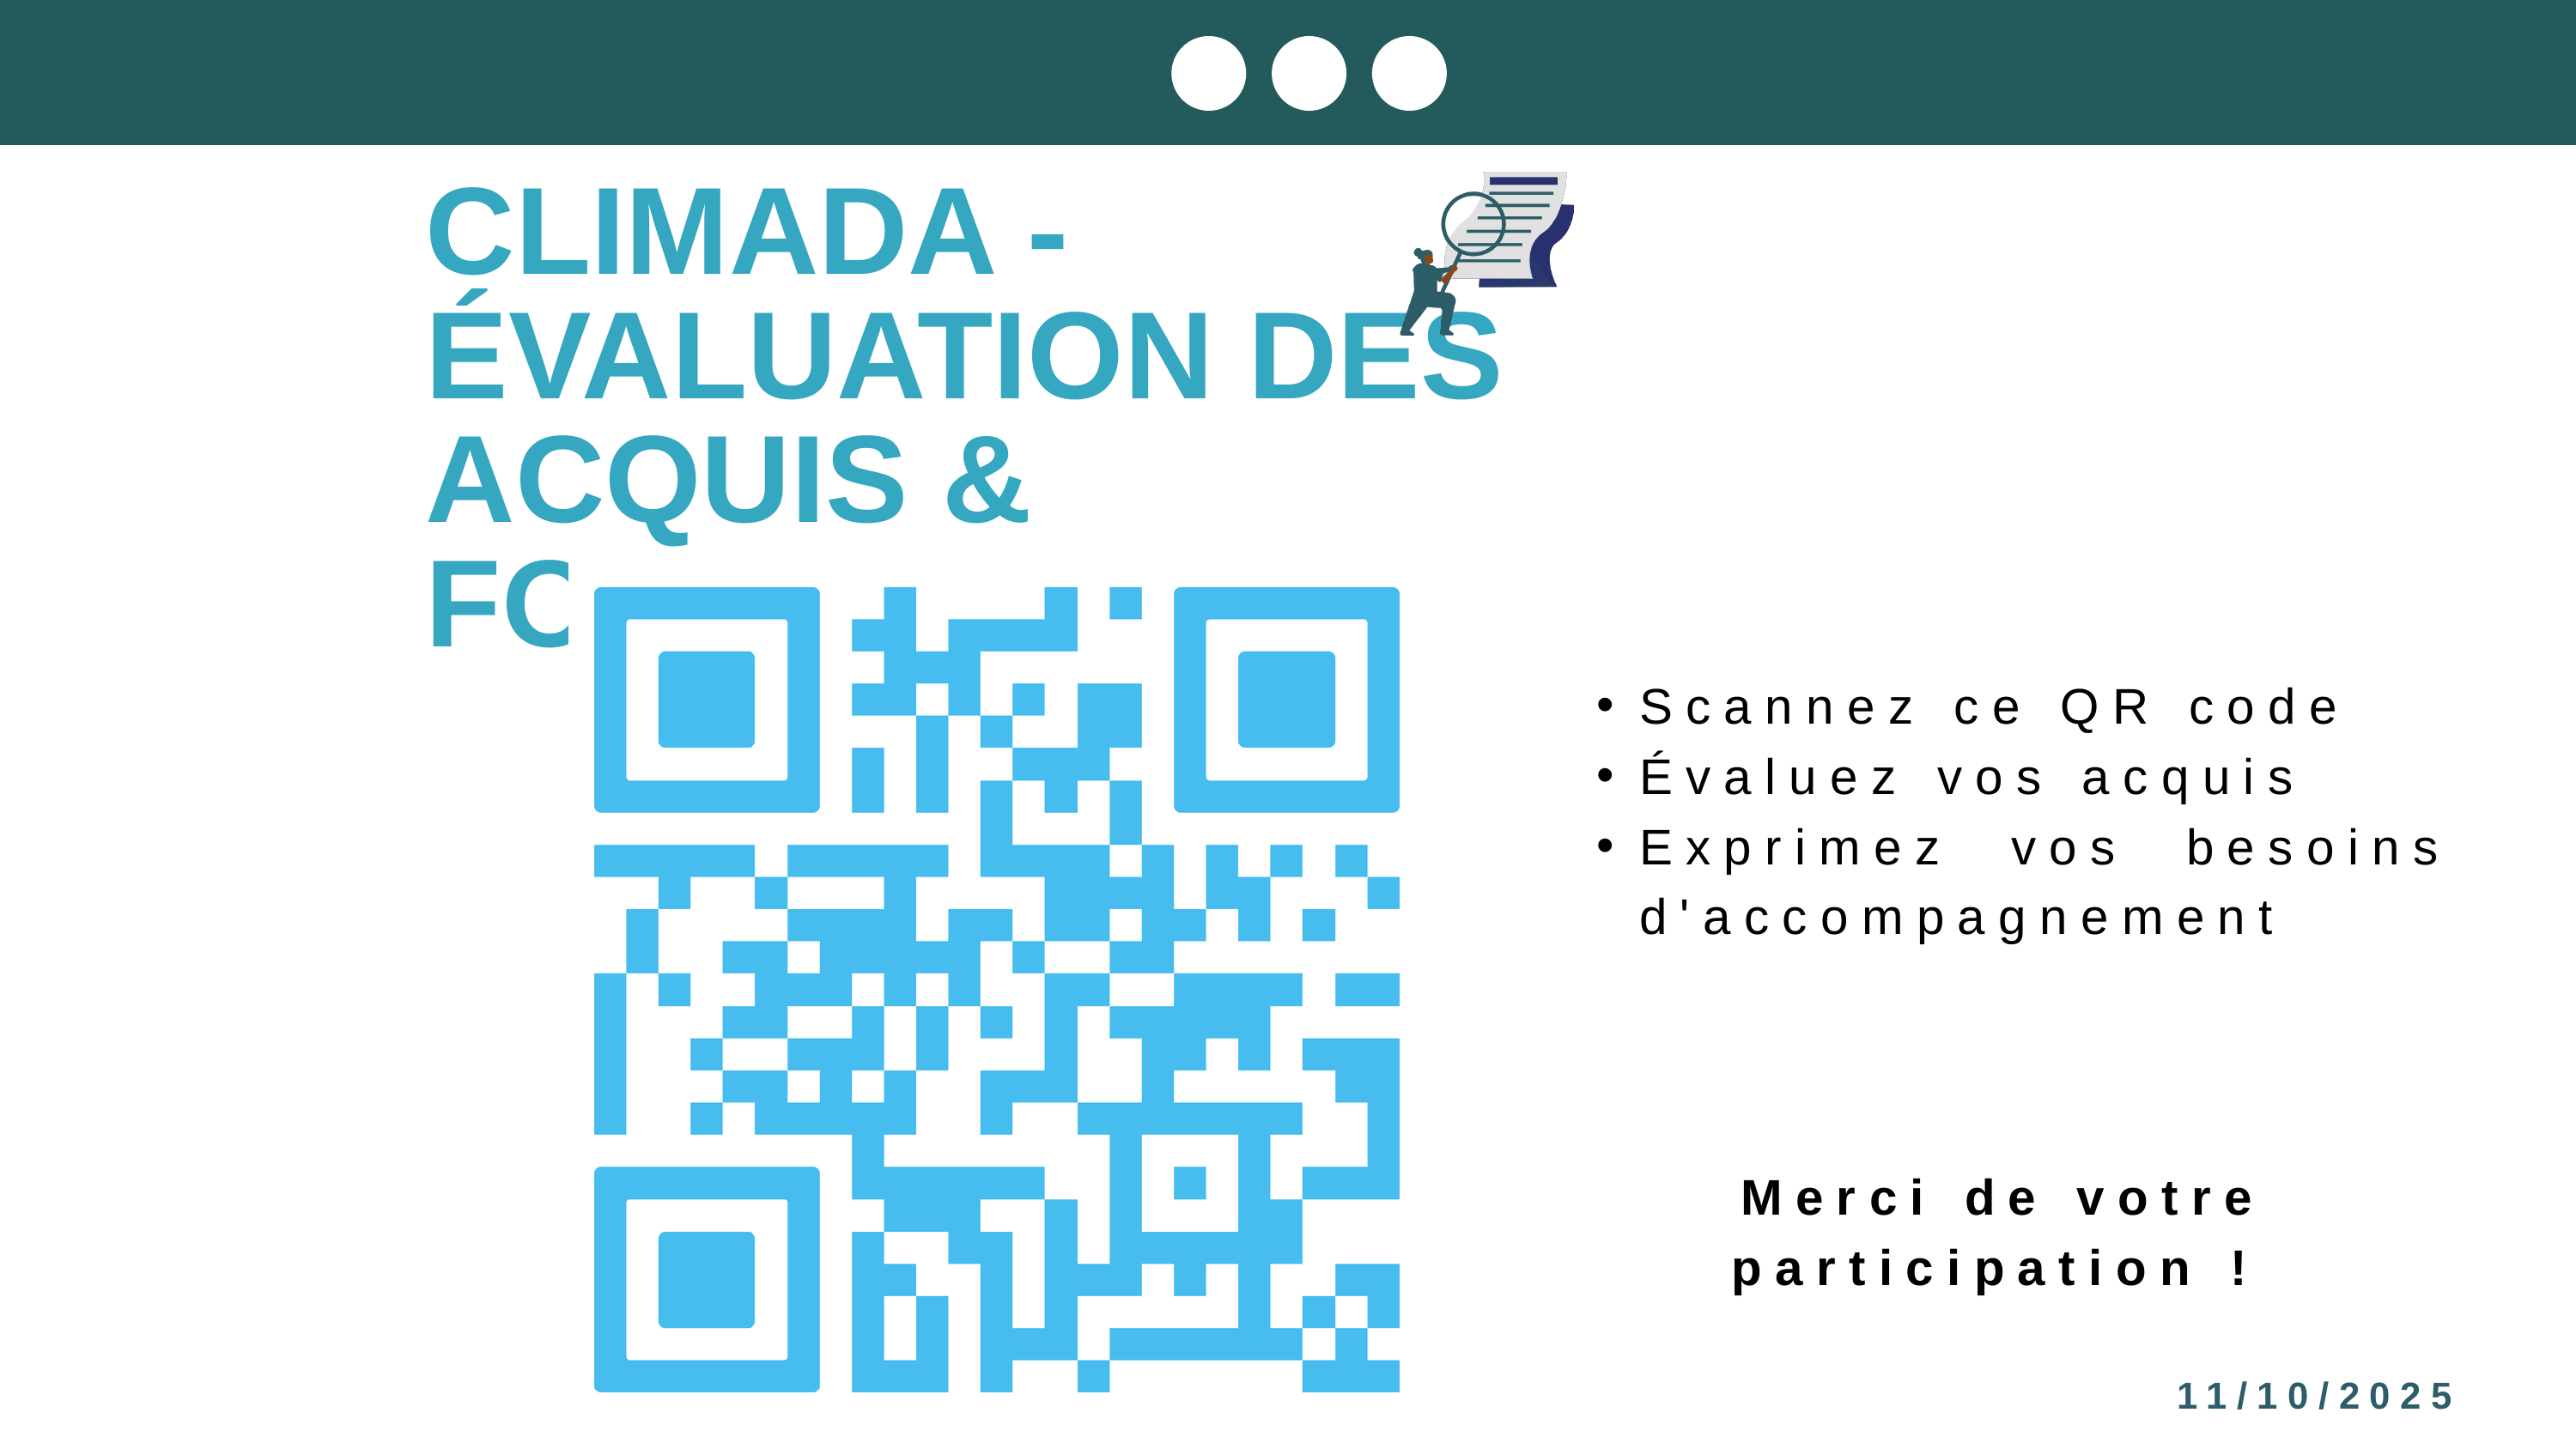

CLIMADA -  ÉVALUATION DES ACQUIS & FORMATION

Scannez ce QR code
Évaluez vos acquis
Exprimez vos besoins d'accompagnement

Merci de votre participation !
11/10/2025